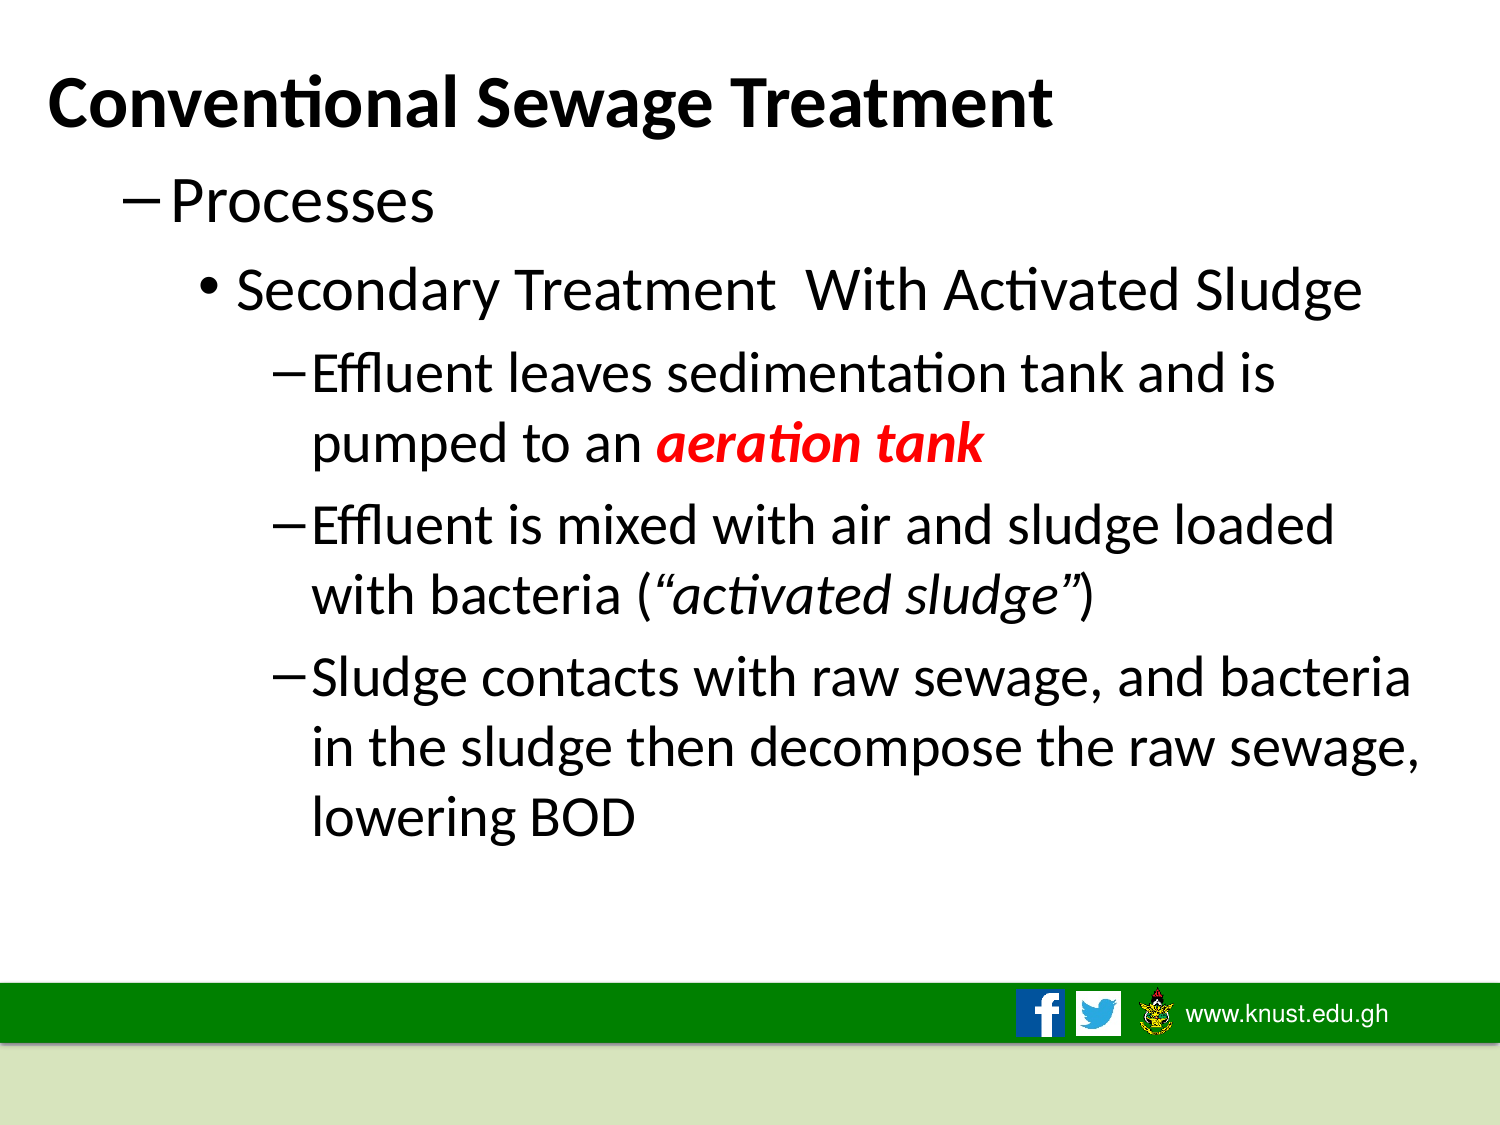

Conventional Sewage Treatment
Processes
Secondary Treatment  With Activated Sludge
Effluent leaves sedimentation tank and is pumped to an aeration tank
Effluent is mixed with air and sludge loaded with bacteria (“activated sludge”)
Sludge contacts with raw sewage, and bacteria in the sludge then decompose the raw sewage, lowering BOD